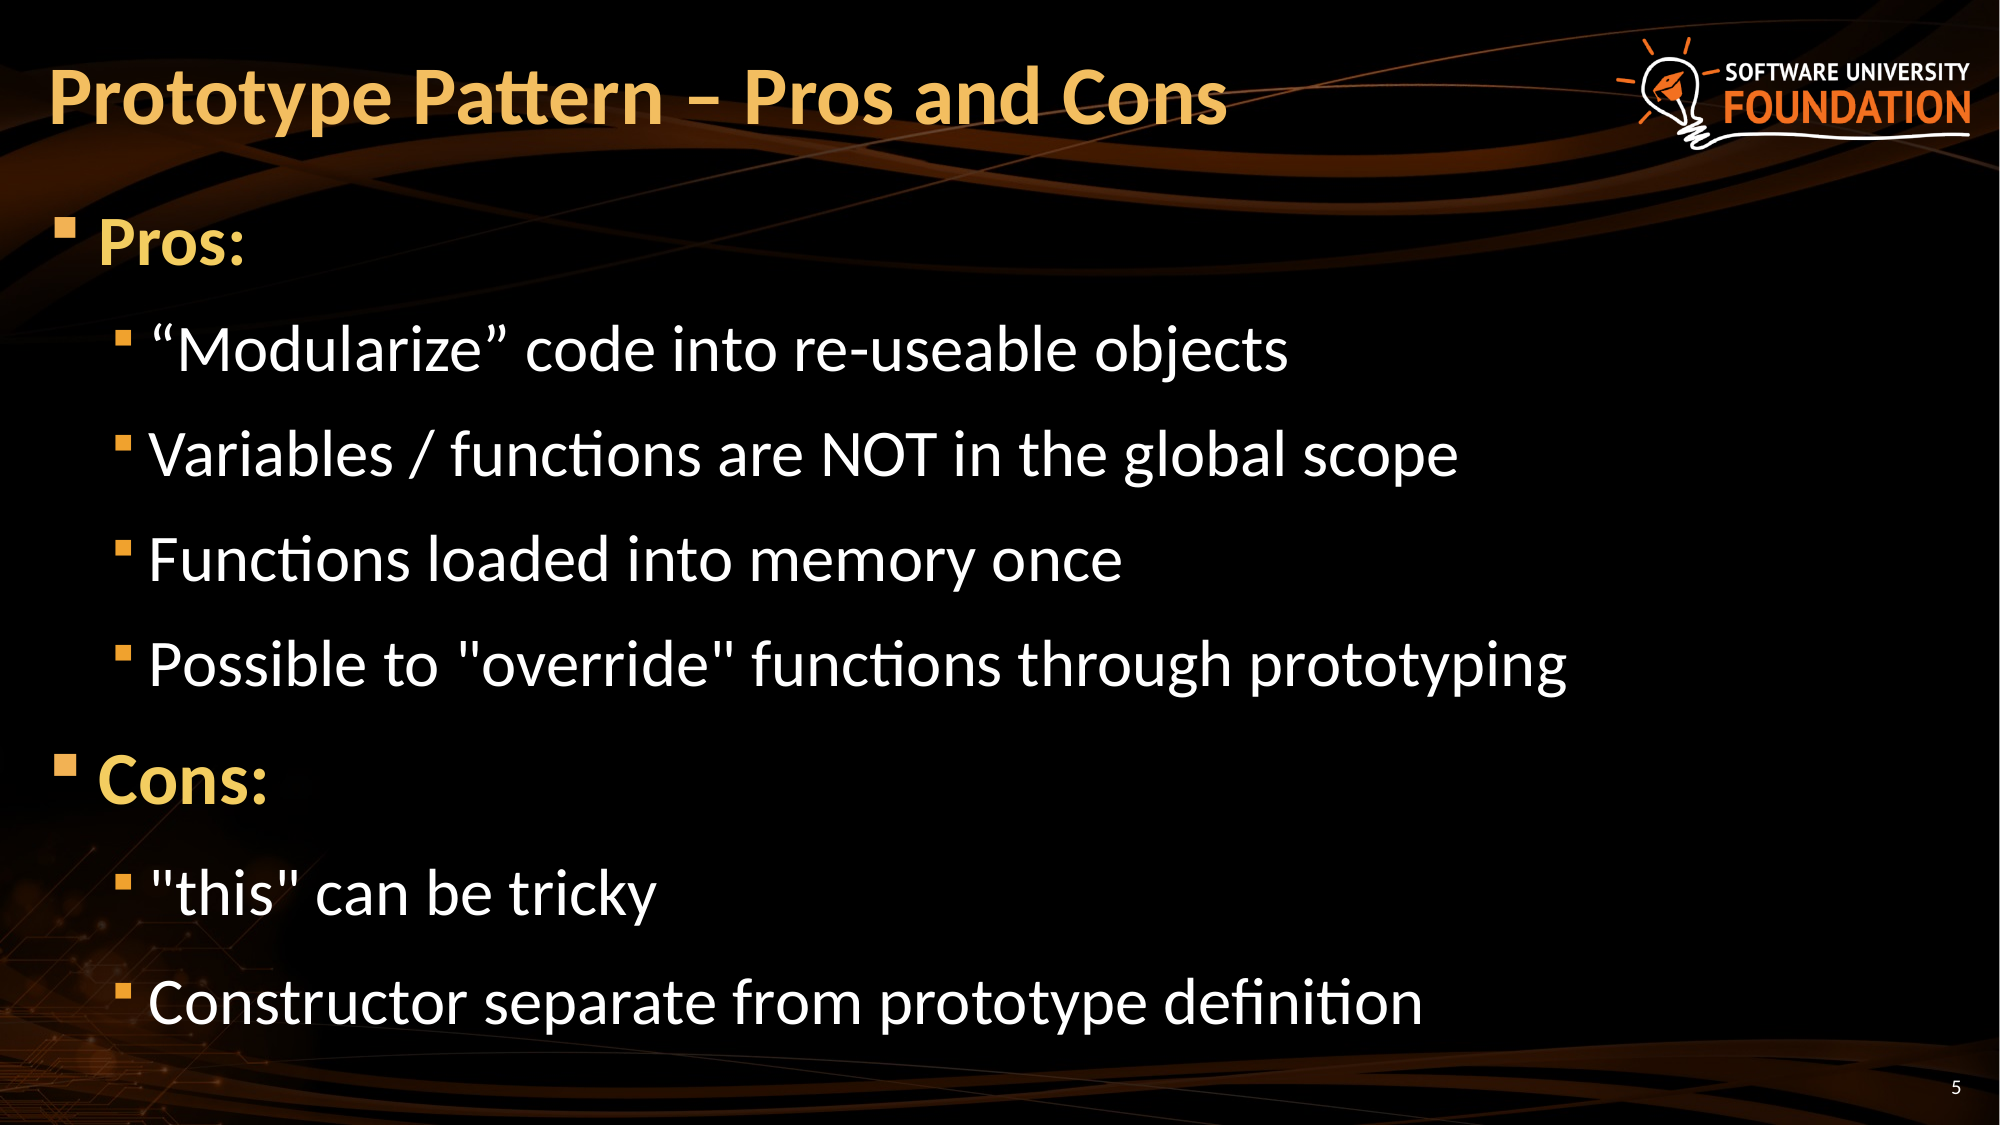

# Prototype Pattern – Pros and Cons
Pros:
“Modularize” code into re-useable objects
Variables / functions are NOT in the global scope
Functions loaded into memory once
Possible to "override" functions through prototyping
Cons:
"this" can be tricky
Constructor separate from prototype definition

5